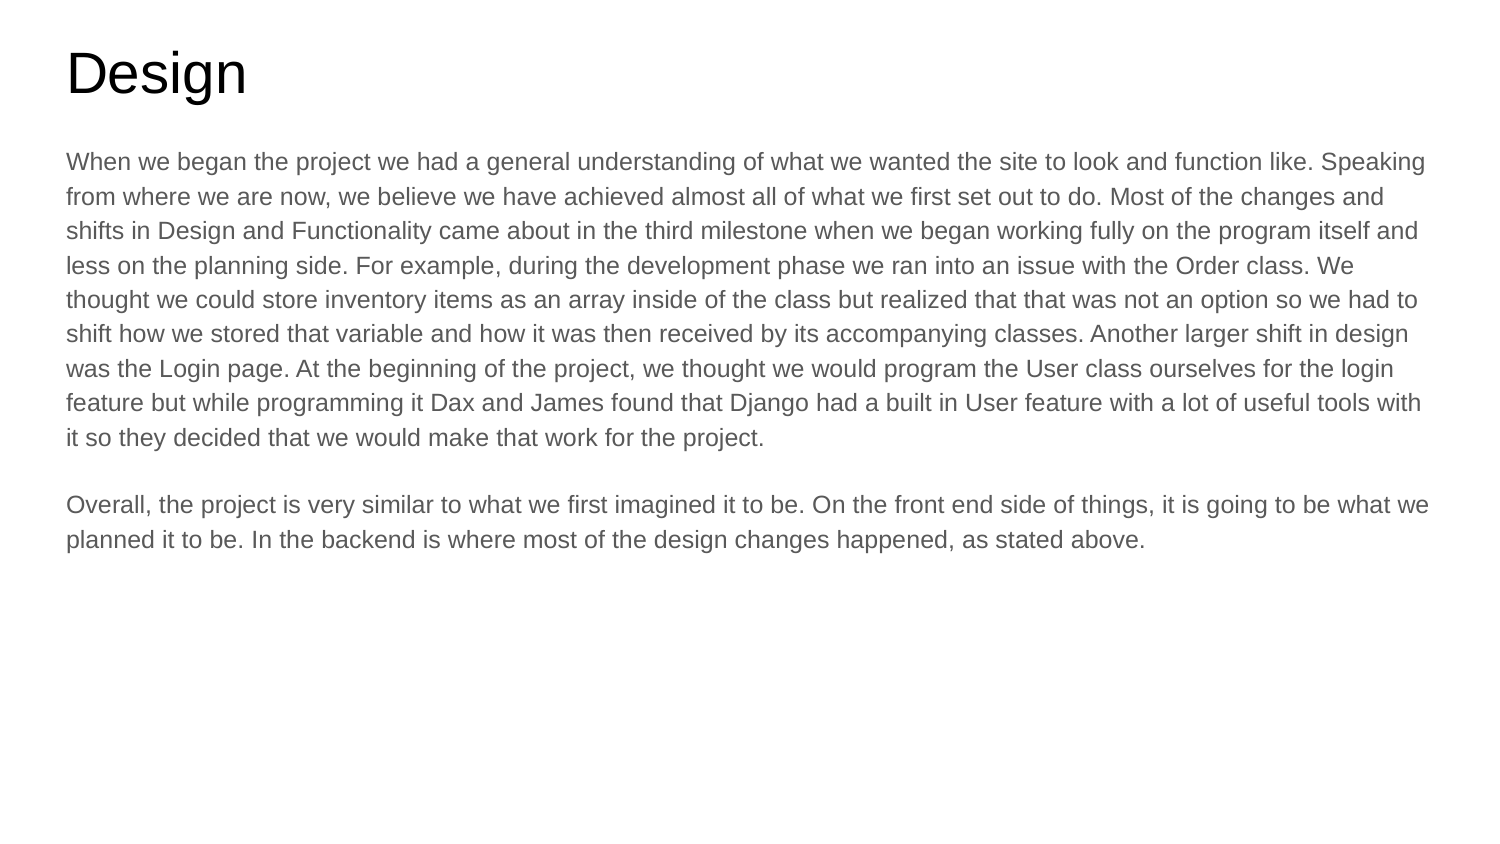

# Design
When we began the project we had a general understanding of what we wanted the site to look and function like. Speaking from where we are now, we believe we have achieved almost all of what we first set out to do. Most of the changes and shifts in Design and Functionality came about in the third milestone when we began working fully on the program itself and less on the planning side. For example, during the development phase we ran into an issue with the Order class. We thought we could store inventory items as an array inside of the class but realized that that was not an option so we had to shift how we stored that variable and how it was then received by its accompanying classes. Another larger shift in design was the Login page. At the beginning of the project, we thought we would program the User class ourselves for the login feature but while programming it Dax and James found that Django had a built in User feature with a lot of useful tools with it so they decided that we would make that work for the project.
Overall, the project is very similar to what we first imagined it to be. On the front end side of things, it is going to be what we planned it to be. In the backend is where most of the design changes happened, as stated above.